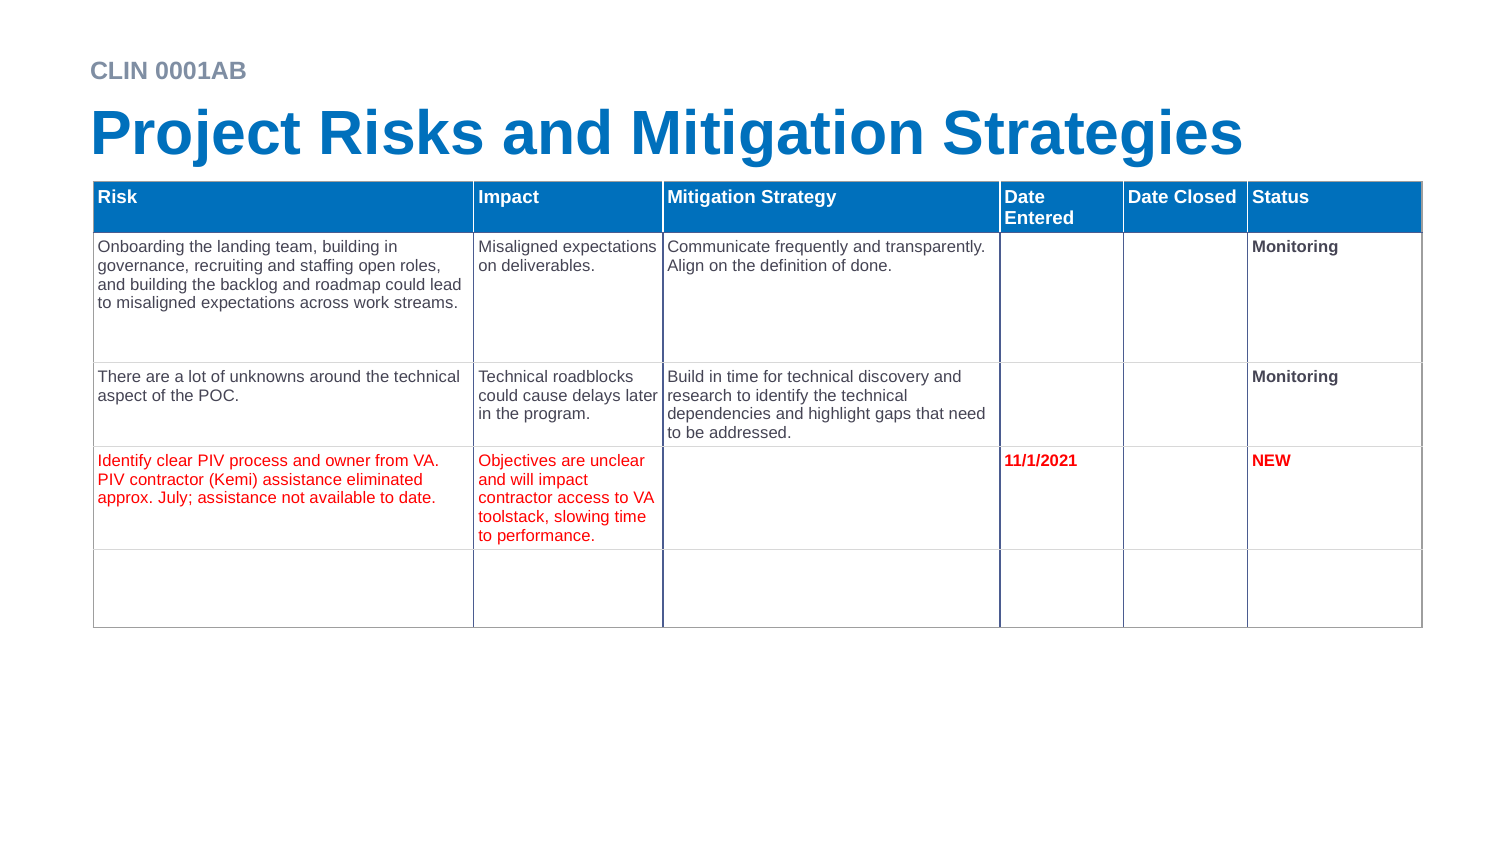

CLIN 0001AB
# Project Risks and Mitigation Strategies
| Risk | Impact | Mitigation Strategy | Date Entered | Date Closed | Status |
| --- | --- | --- | --- | --- | --- |
| Onboarding the landing team, building in governance, recruiting and staffing open roles, and building the backlog and roadmap could lead to misaligned expectations across work streams. | Misaligned expectations on deliverables. | Communicate frequently and transparently. Align on the definition of done. |  |  | Monitoring |
| There are a lot of unknowns around the technical aspect of the POC. | Technical roadblocks could cause delays later in the program. | Build in time for technical discovery and research to identify the technical dependencies and highlight gaps that need to be addressed. |  |  | Monitoring |
| Identify clear PIV process and owner from VA. PIV contractor (Kemi) assistance eliminated approx. July; assistance not available to date. | Objectives are unclear and will impact contractor access to VA toolstack, slowing time to performance. |  | 11/1/2021 |  | NEW |
|  |  |  |  |  |  |